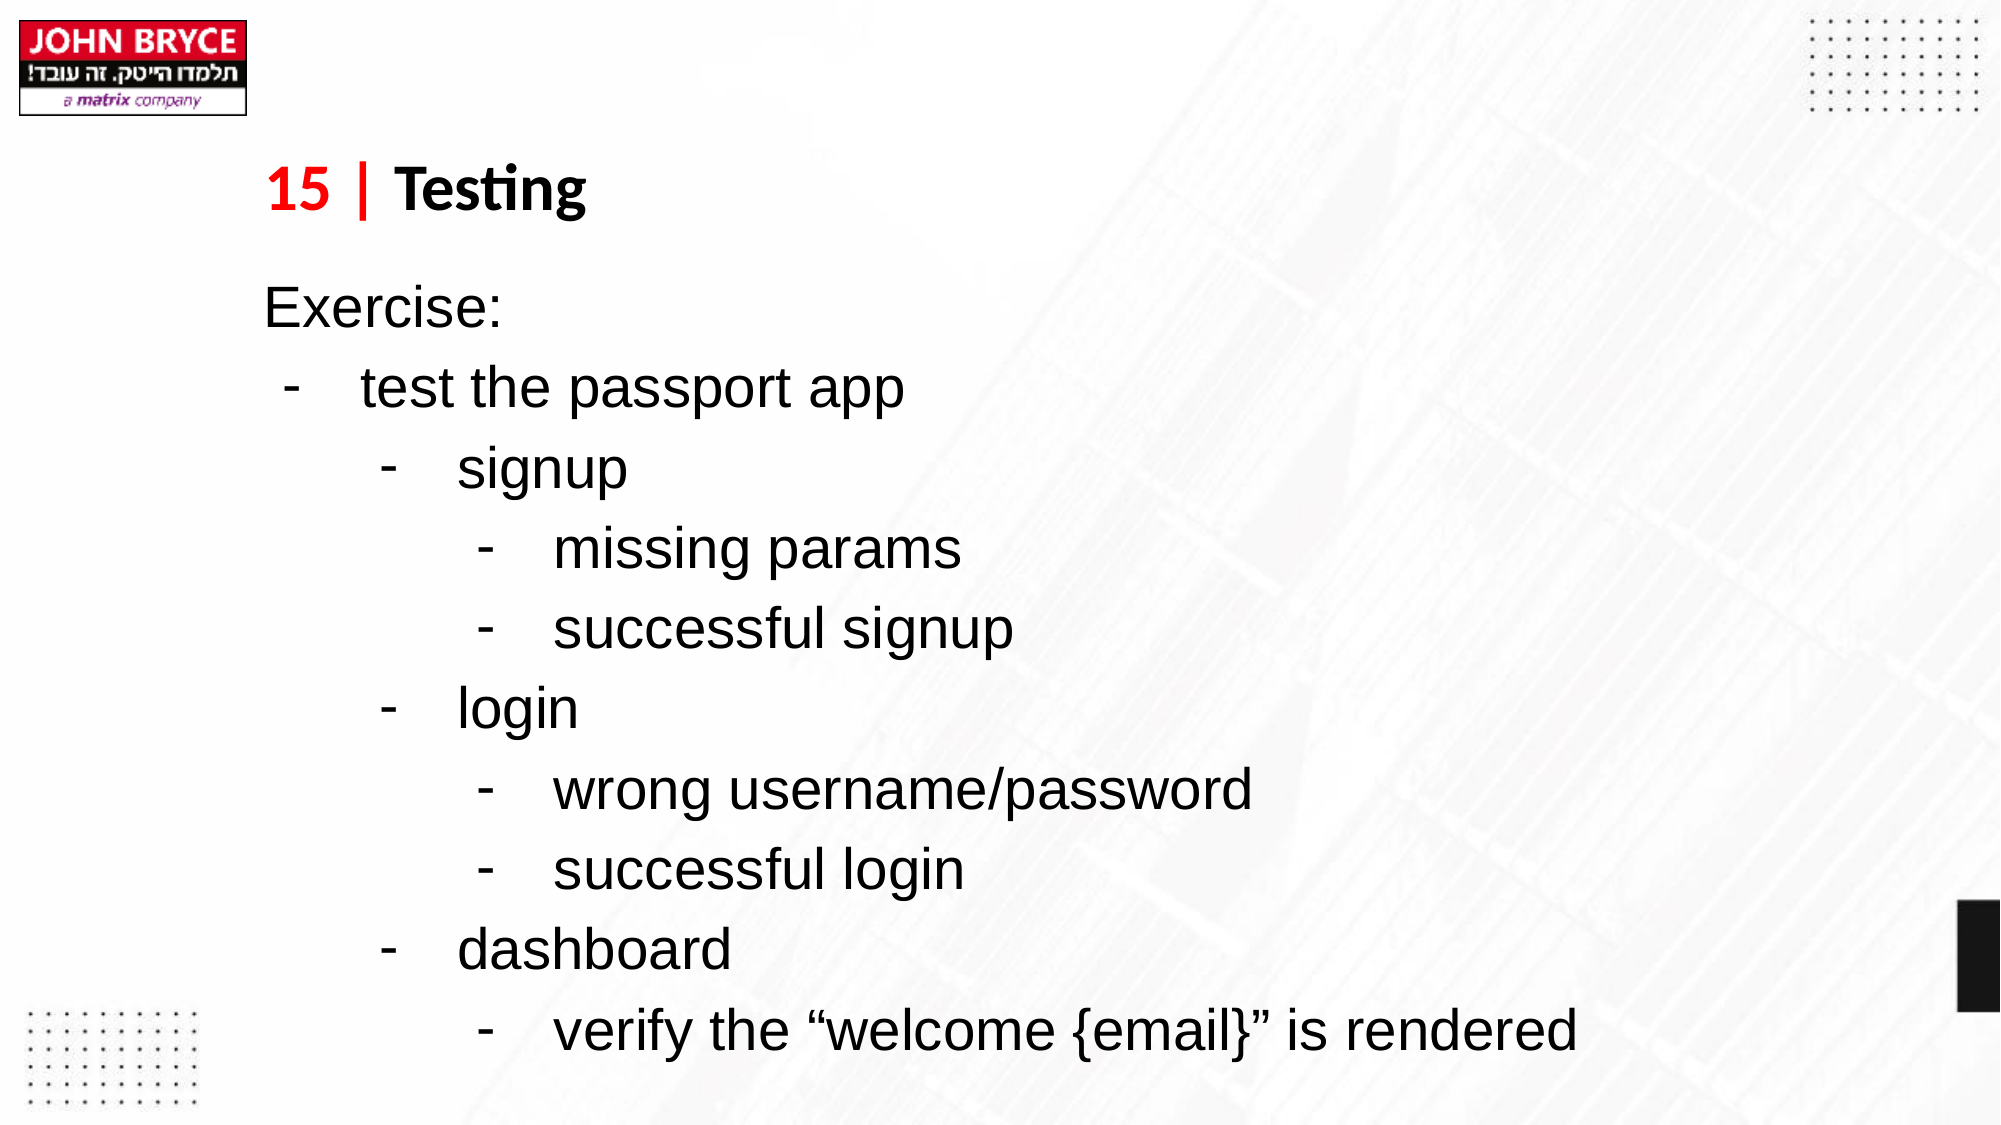

# 15 | Testing

Exercise:
test the passport app
signup
missing params
successful signup
login
wrong username/password
successful login
dashboard
verify the “welcome {email}” is rendered